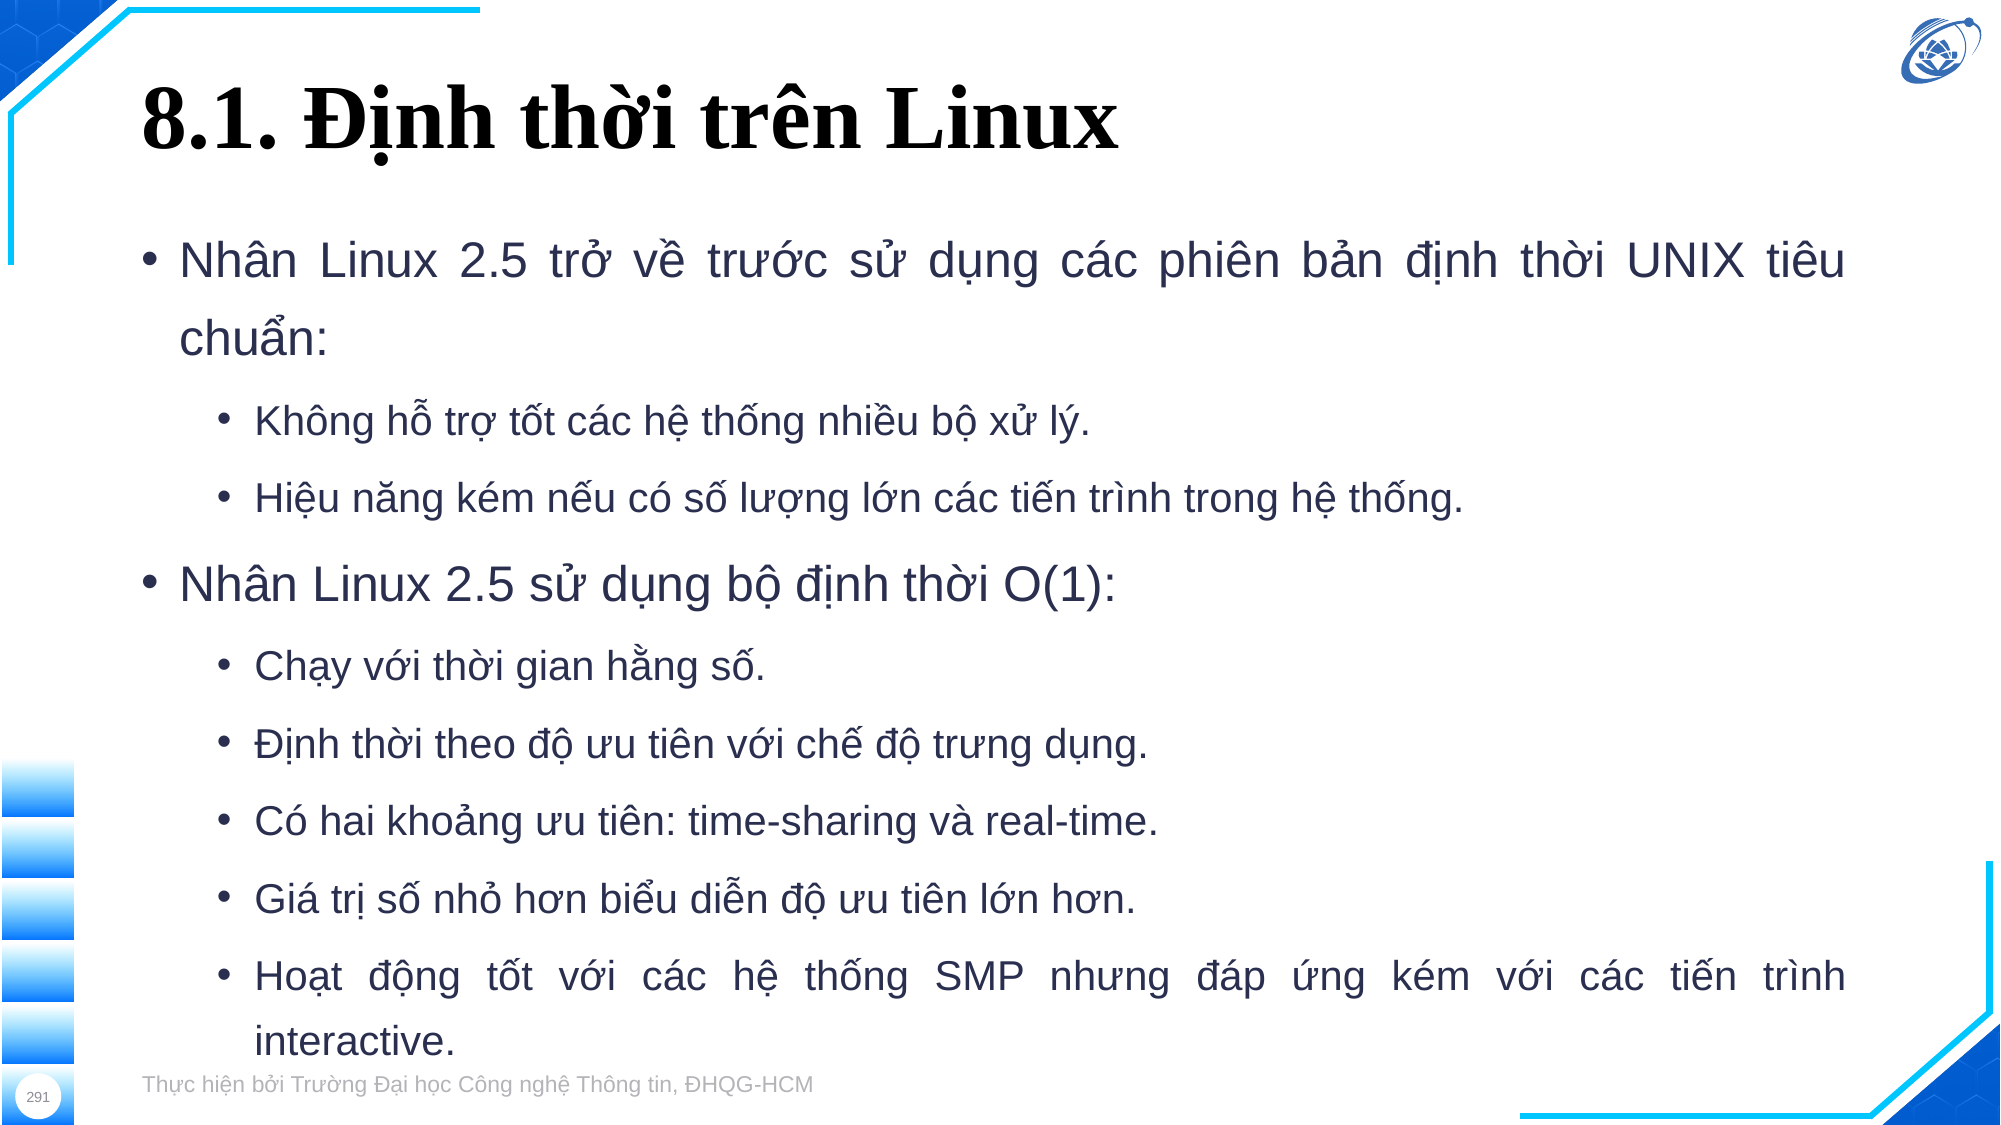

# 8.1. Định thời trên Linux
Nhân Linux 2.5 trở về trước sử dụng các phiên bản định thời UNIX tiêu chuẩn:
Không hỗ trợ tốt các hệ thống nhiều bộ xử lý.
Hiệu năng kém nếu có số lượng lớn các tiến trình trong hệ thống.
Nhân Linux 2.5 sử dụng bộ định thời O(1):
Chạy với thời gian hằng số.
Định thời theo độ ưu tiên với chế độ trưng dụng.
Có hai khoảng ưu tiên: time-sharing và real-time.
Giá trị số nhỏ hơn biểu diễn độ ưu tiên lớn hơn.
Hoạt động tốt với các hệ thống SMP nhưng đáp ứng kém với các tiến trình interactive.
Thực hiện bởi Trường Đại học Công nghệ Thông tin, ĐHQG-HCM
291